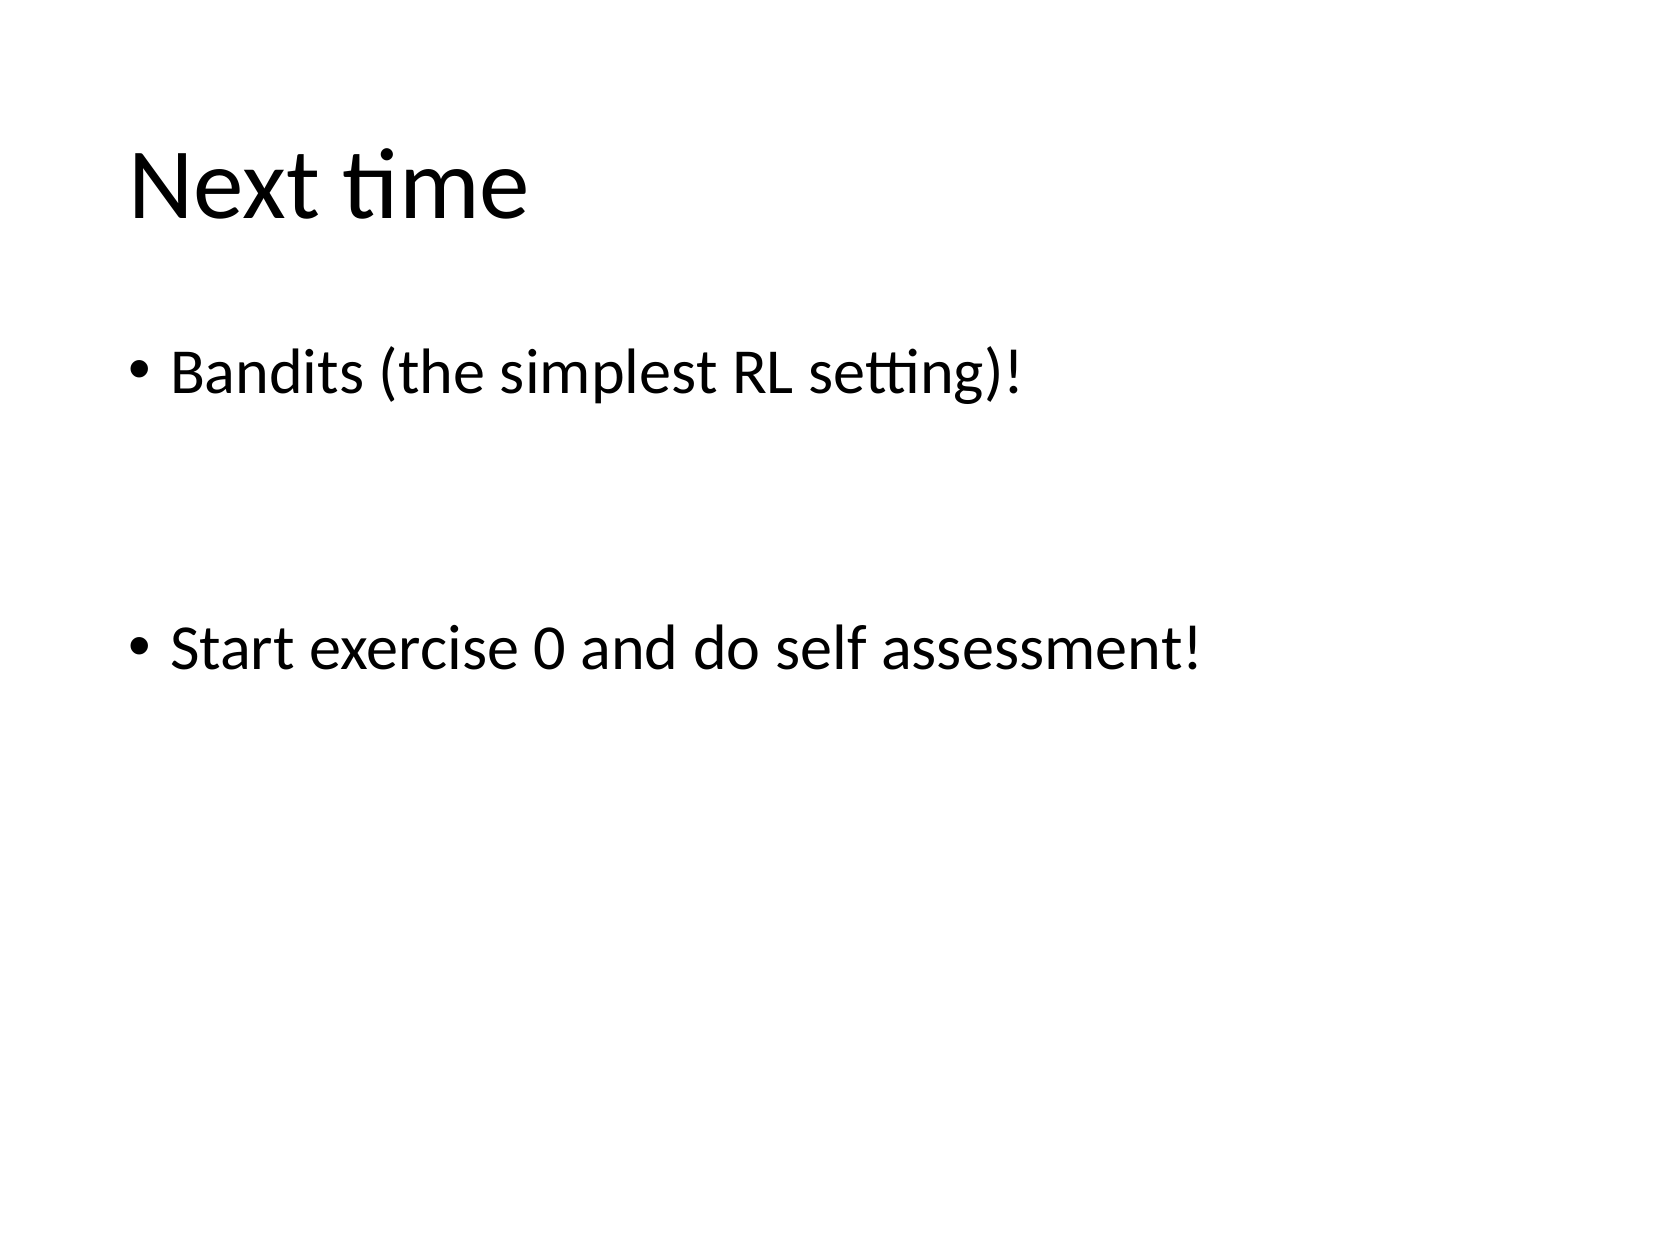

# Next time
Bandits (the simplest RL setting)!

Start exercise 0 and do self assessment!